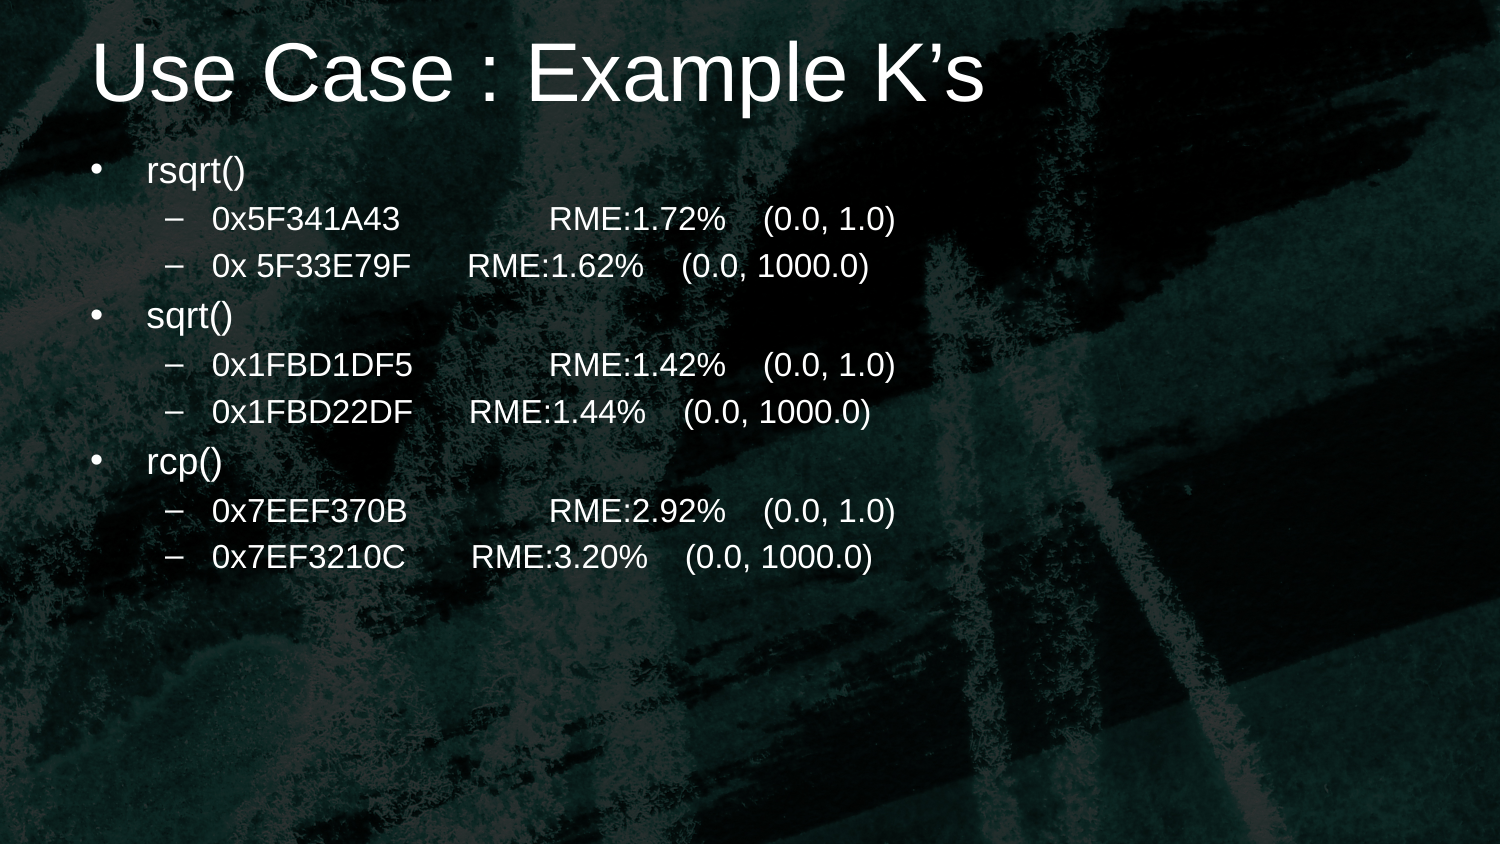

# Use Case : Example K’s
rsqrt()
0x5F341A43	    RME:1.72%    (0.0, 1.0)
0x 5F33E79F      RME:1.62%    (0.0, 1000.0)
sqrt()
0x1FBD1DF5	    RME:1.42%    (0.0, 1.0)
0x1FBD22DF      RME:1.44%    (0.0, 1000.0)
rcp()
0x7EEF370B	    RME:2.92%    (0.0, 1.0)
0x7EF3210C       RME:3.20%    (0.0, 1000.0)